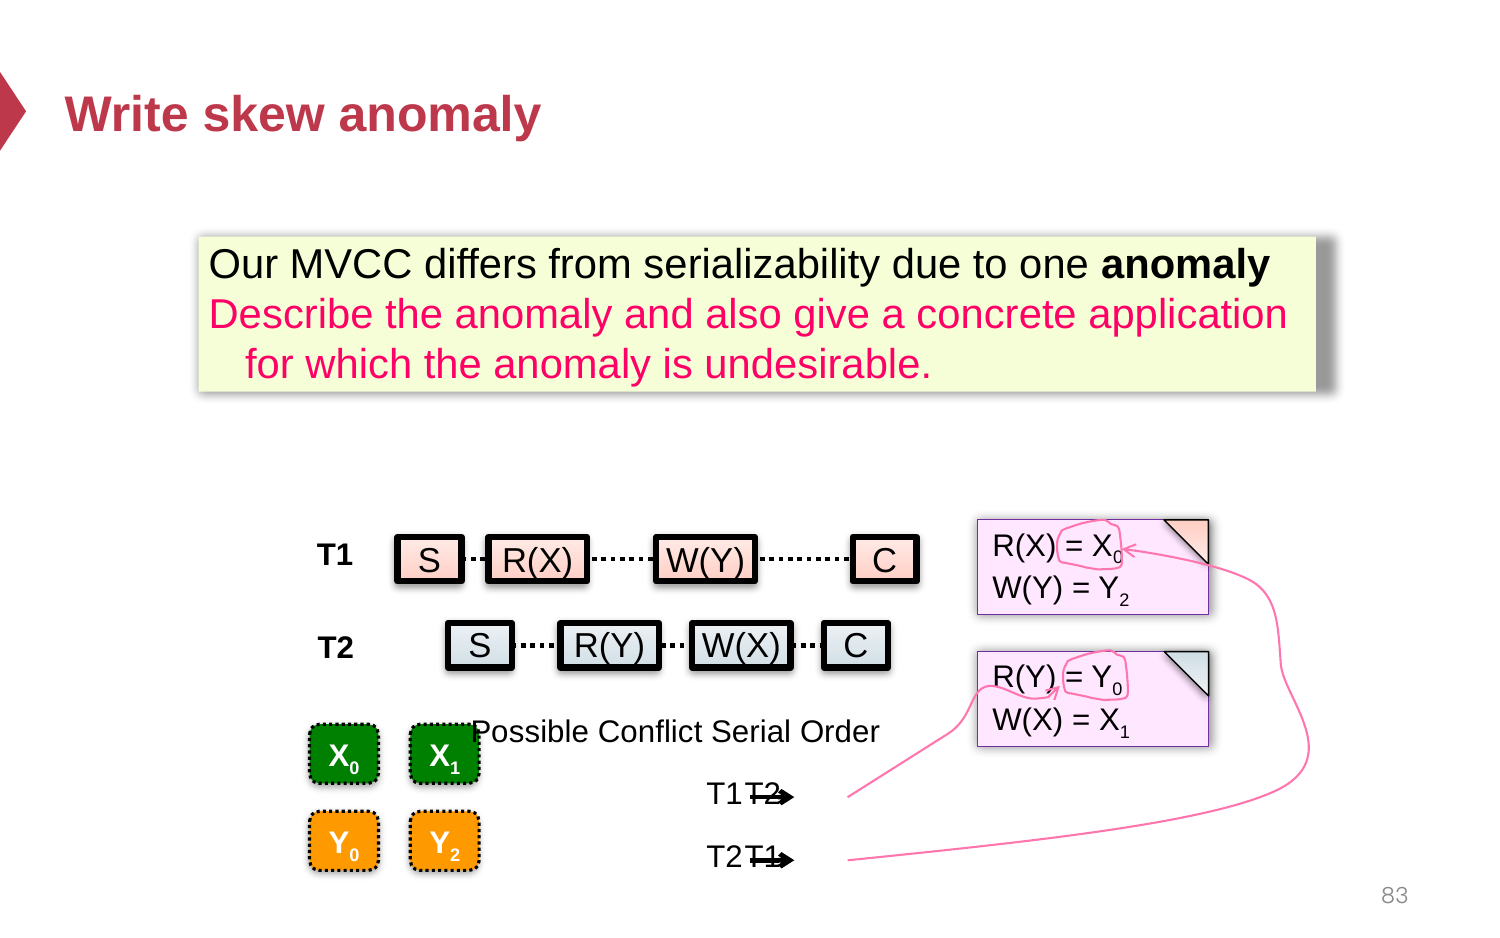

# Write skew anomaly
Our MVCC differs from serializability due to one anomaly
Describe the anomaly and also give a concrete application for which the anomaly is undesirable.

R(X) = X0
W(Y) = Y2

T1
S
R(X)
W(Y)
C

T2
S
R(Y)
W(X)
C

R(Y) = Y0
W(X) = X1

Possible Conflict Serial Order
X0
X1
T1
T2
Y0
Y2
T2
T1
83